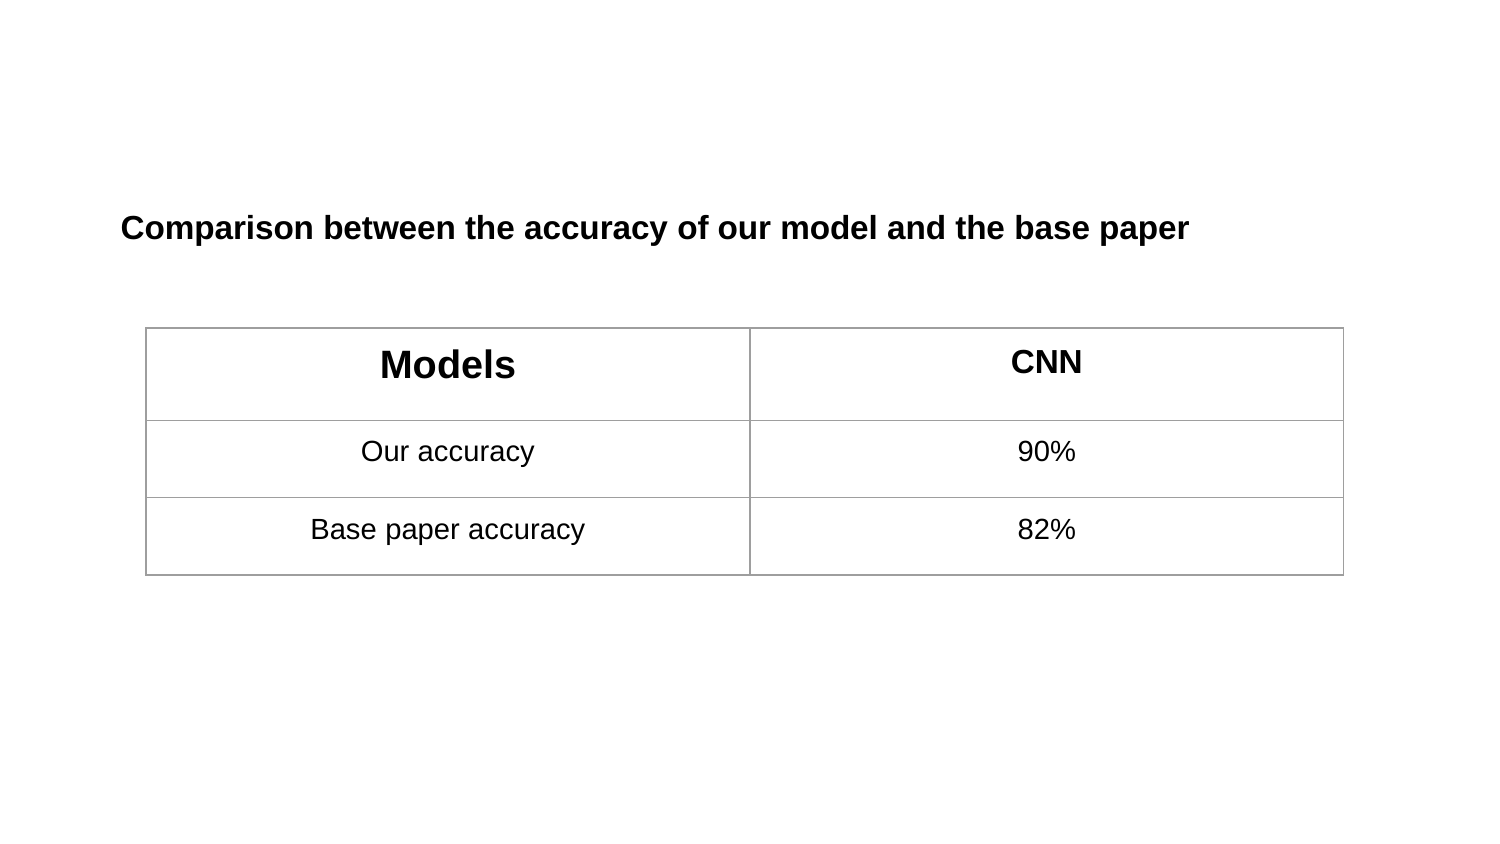

Comparison between the accuracy of our model and the base paper

| Models | CNN |
| --- | --- |
| Our accuracy | 90% |
| Base paper accuracy | 82% |